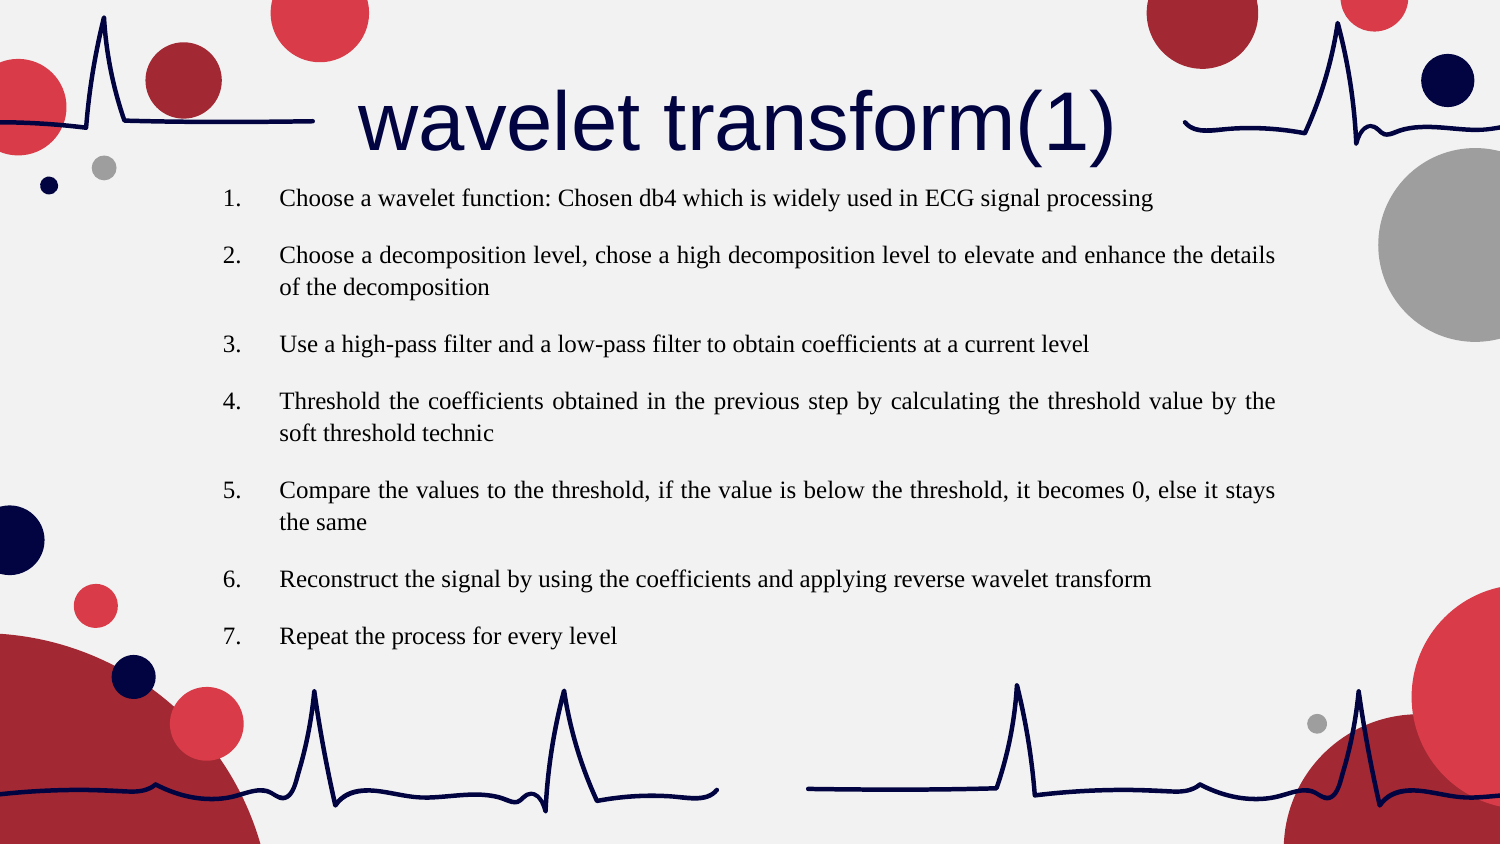

# wavelet transform(1)
Choose a wavelet function: Chosen db4 which is widely used in ECG signal processing
Choose a decomposition level, chose a high decomposition level to elevate and enhance the details of the decomposition
Use a high-pass filter and a low-pass filter to obtain coefficients at a current level
Threshold the coefficients obtained in the previous step by calculating the threshold value by the soft threshold technic
Compare the values to the threshold, if the value is below the threshold, it becomes 0, else it stays the same
Reconstruct the signal by using the coefficients and applying reverse wavelet transform
Repeat the process for every level